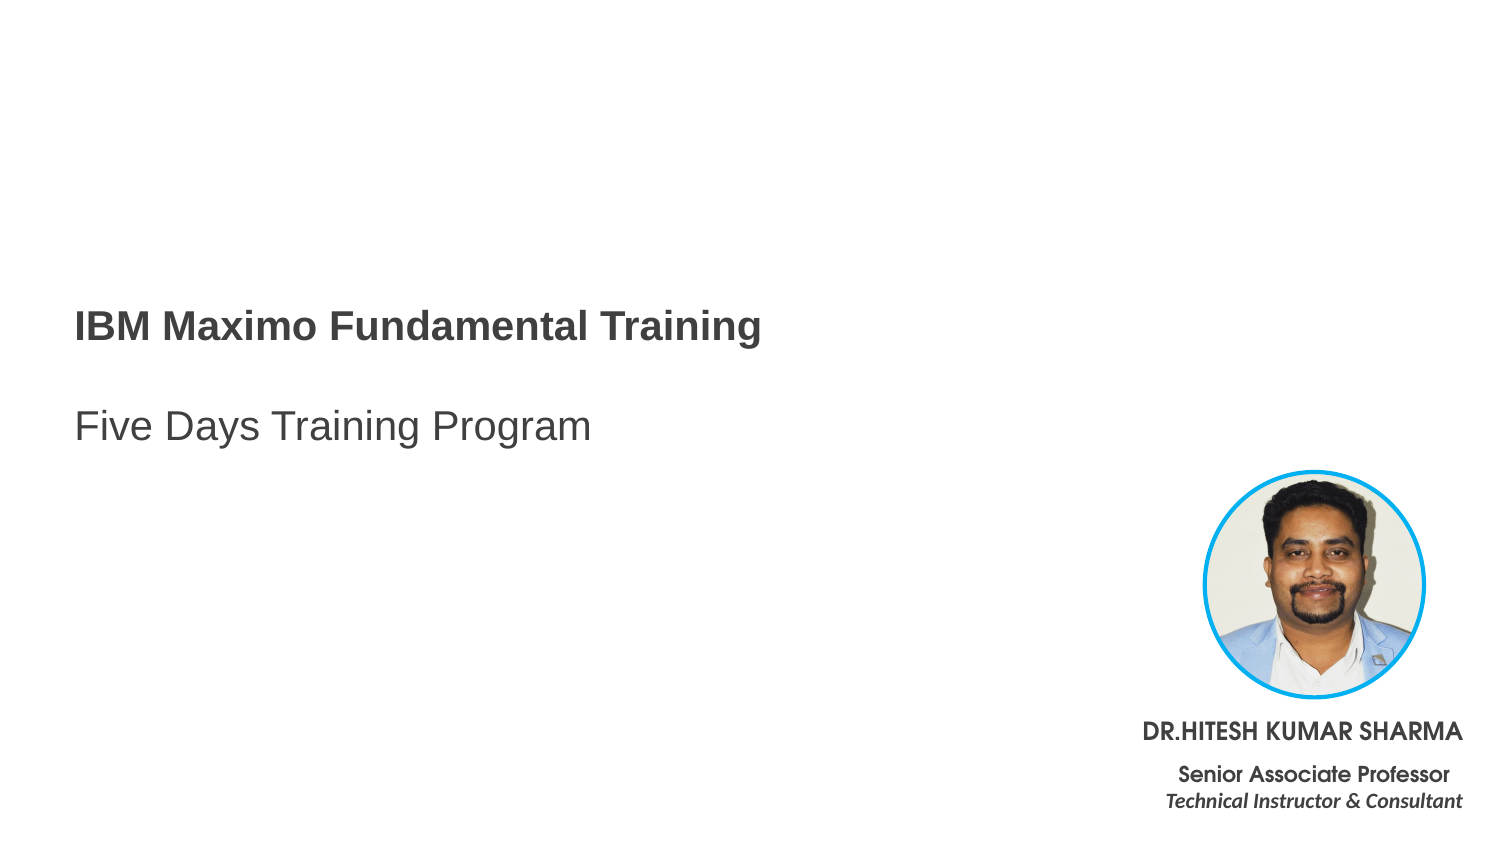

IBM Maximo Fundamental Training

Five Days Training Program

DR.HITESH KUMAR SHARMA
Senior Associate Professor
Technical Instructor & Consultant